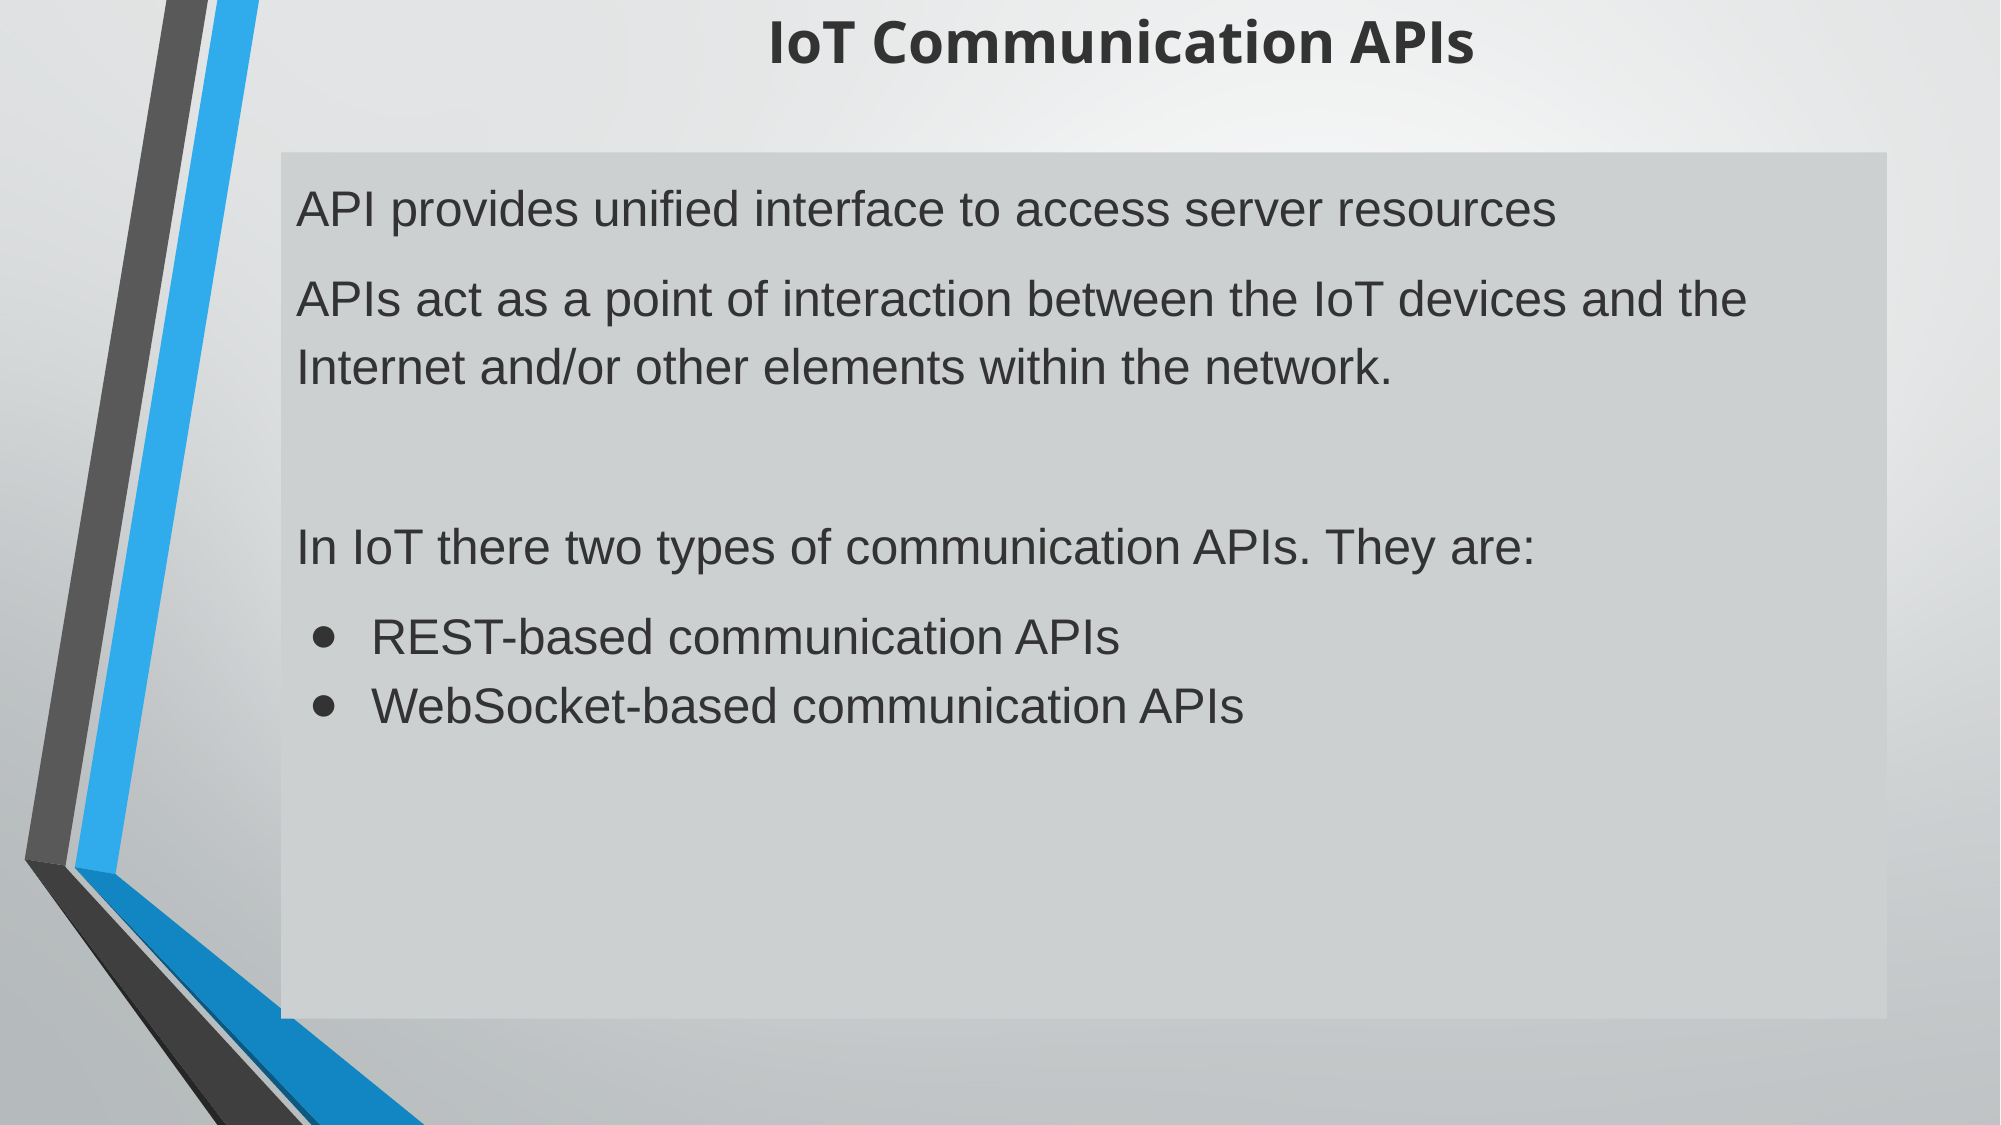

# IoT Communication APIs
API provides unified interface to access server resources
APIs act as a point of interaction between the IoT devices and the Internet and/or other elements within the network.

In IoT there two types of communication APIs. They are:
REST-based communication APIs
WebSocket-based communication APIs